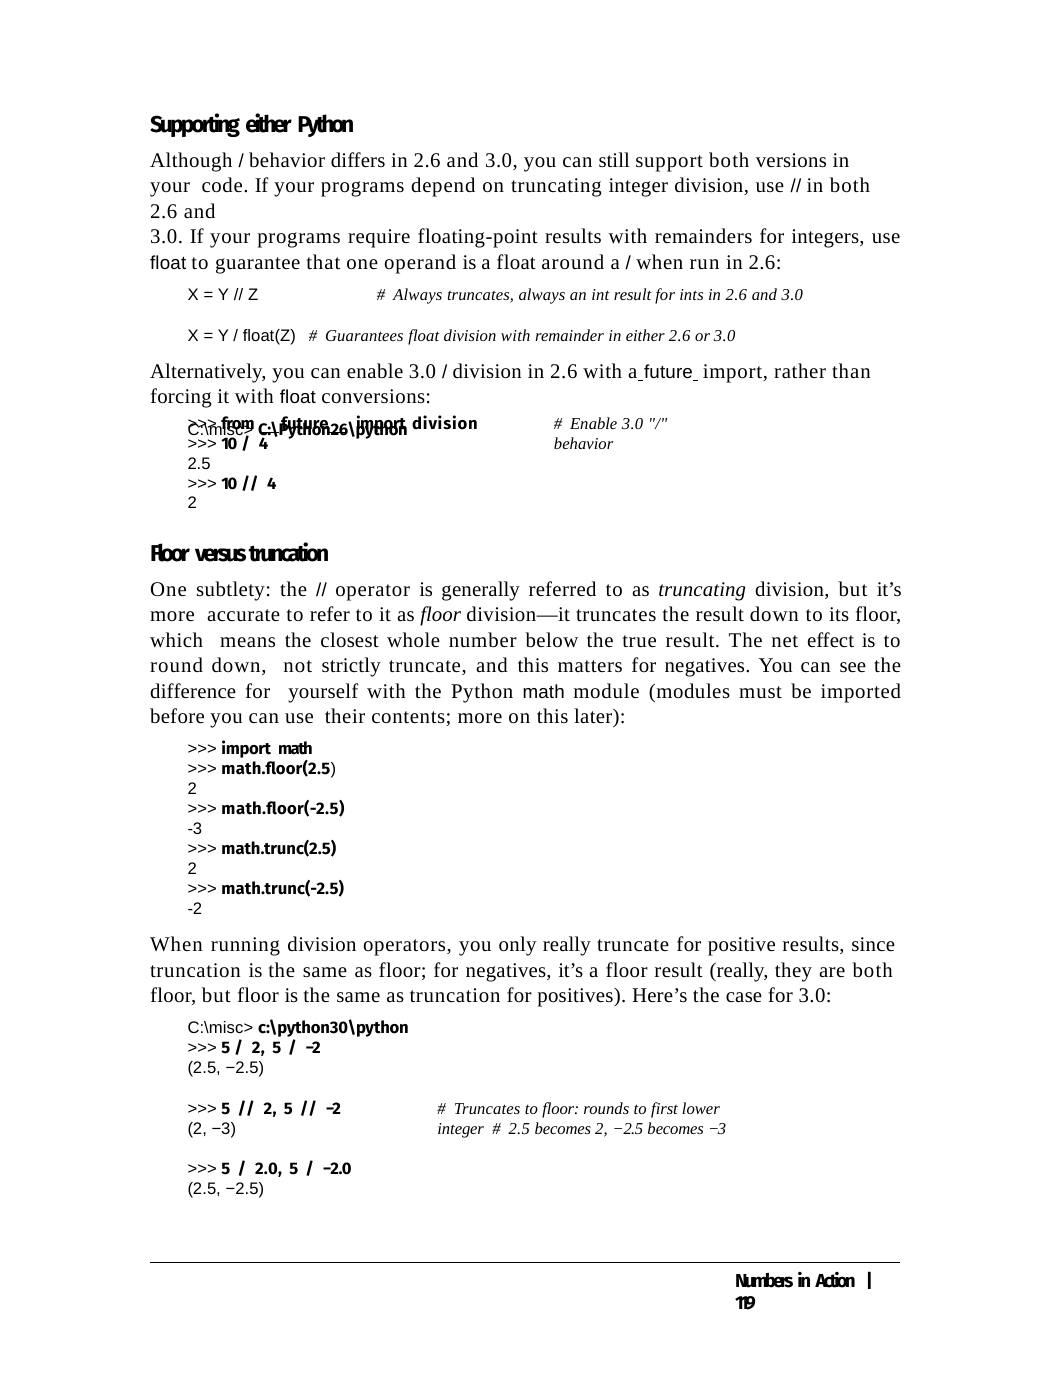

Supporting either Python
Although / behavior differs in 2.6 and 3.0, you can still support both versions in your  code. If your programs depend on truncating integer division, use // in both 2.6 and
3.0. If your programs require floating-point results with remainders for integers, use
float to guarantee that one operand is a float around a / when run in 2.6:
X = Y // Z	# Always truncates, always an int result for ints in 2.6 and 3.0

X = Y / float(Z) # Guarantees float division with remainder in either 2.6 or 3.0
Alternatively, you can enable 3.0 / division in 2.6 with a future import, rather than  forcing it with float conversions:
C:\misc> C:\Python26\python
>>> from	future	import division
>>> 10 / 4
2.5
>>> 10 // 4
2
# Enable 3.0 "/" behavior

Floor versus truncation
One subtlety: the // operator is generally referred to as truncating division, but it’s more  accurate to refer to it as floor division—it truncates the result down to its floor, which  means the closest whole number below the true result. The net effect is to round down,  not strictly truncate, and this matters for negatives. You can see the difference for  yourself with the Python math module (modules must be imported before you can use  their contents; more on this later):
>>> import math
>>> math.floor(2.5)  2
>>> math.floor(-2.5)
-3
>>> math.trunc(2.5)
2
>>> math.trunc(-2.5)
-2
When running division operators, you only really truncate for positive results, since  truncation is the same as floor; for negatives, it’s a floor result (really, they are both  floor, but floor is the same as truncation for positives). Here’s the case for 3.0:
C:\misc> c:\python30\python
>>> 5 / 2, 5 / −2
(2.5, −2.5)
>>> 5 // 2, 5 // −2
(2, −3)
# Truncates to floor: rounds to first lower integer  # 2.5 becomes 2, −2.5 becomes −3
>>> 5 / 2.0, 5 / −2.0
(2.5, −2.5)

Numbers in Action  |  119